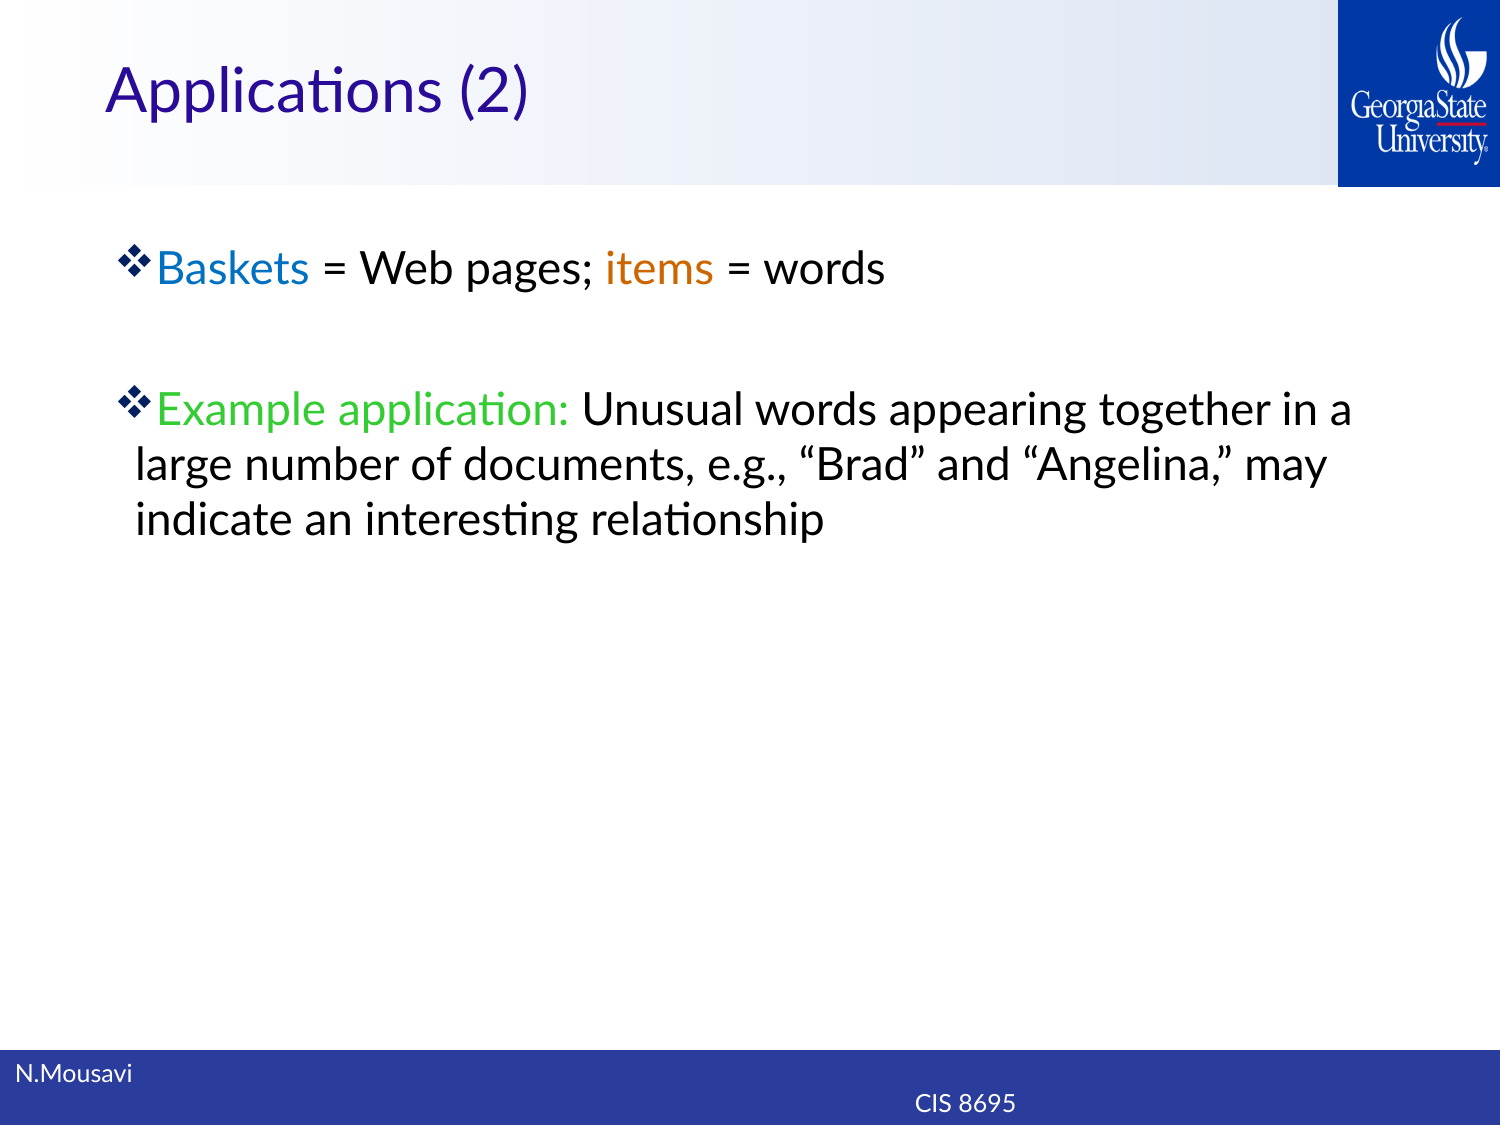

# Applications (2)
Baskets = Web pages; items = words

Example application: Unusual words appearing together in a large number of documents, e.g., “Brad” and “Angelina,” may indicate an interesting relationship